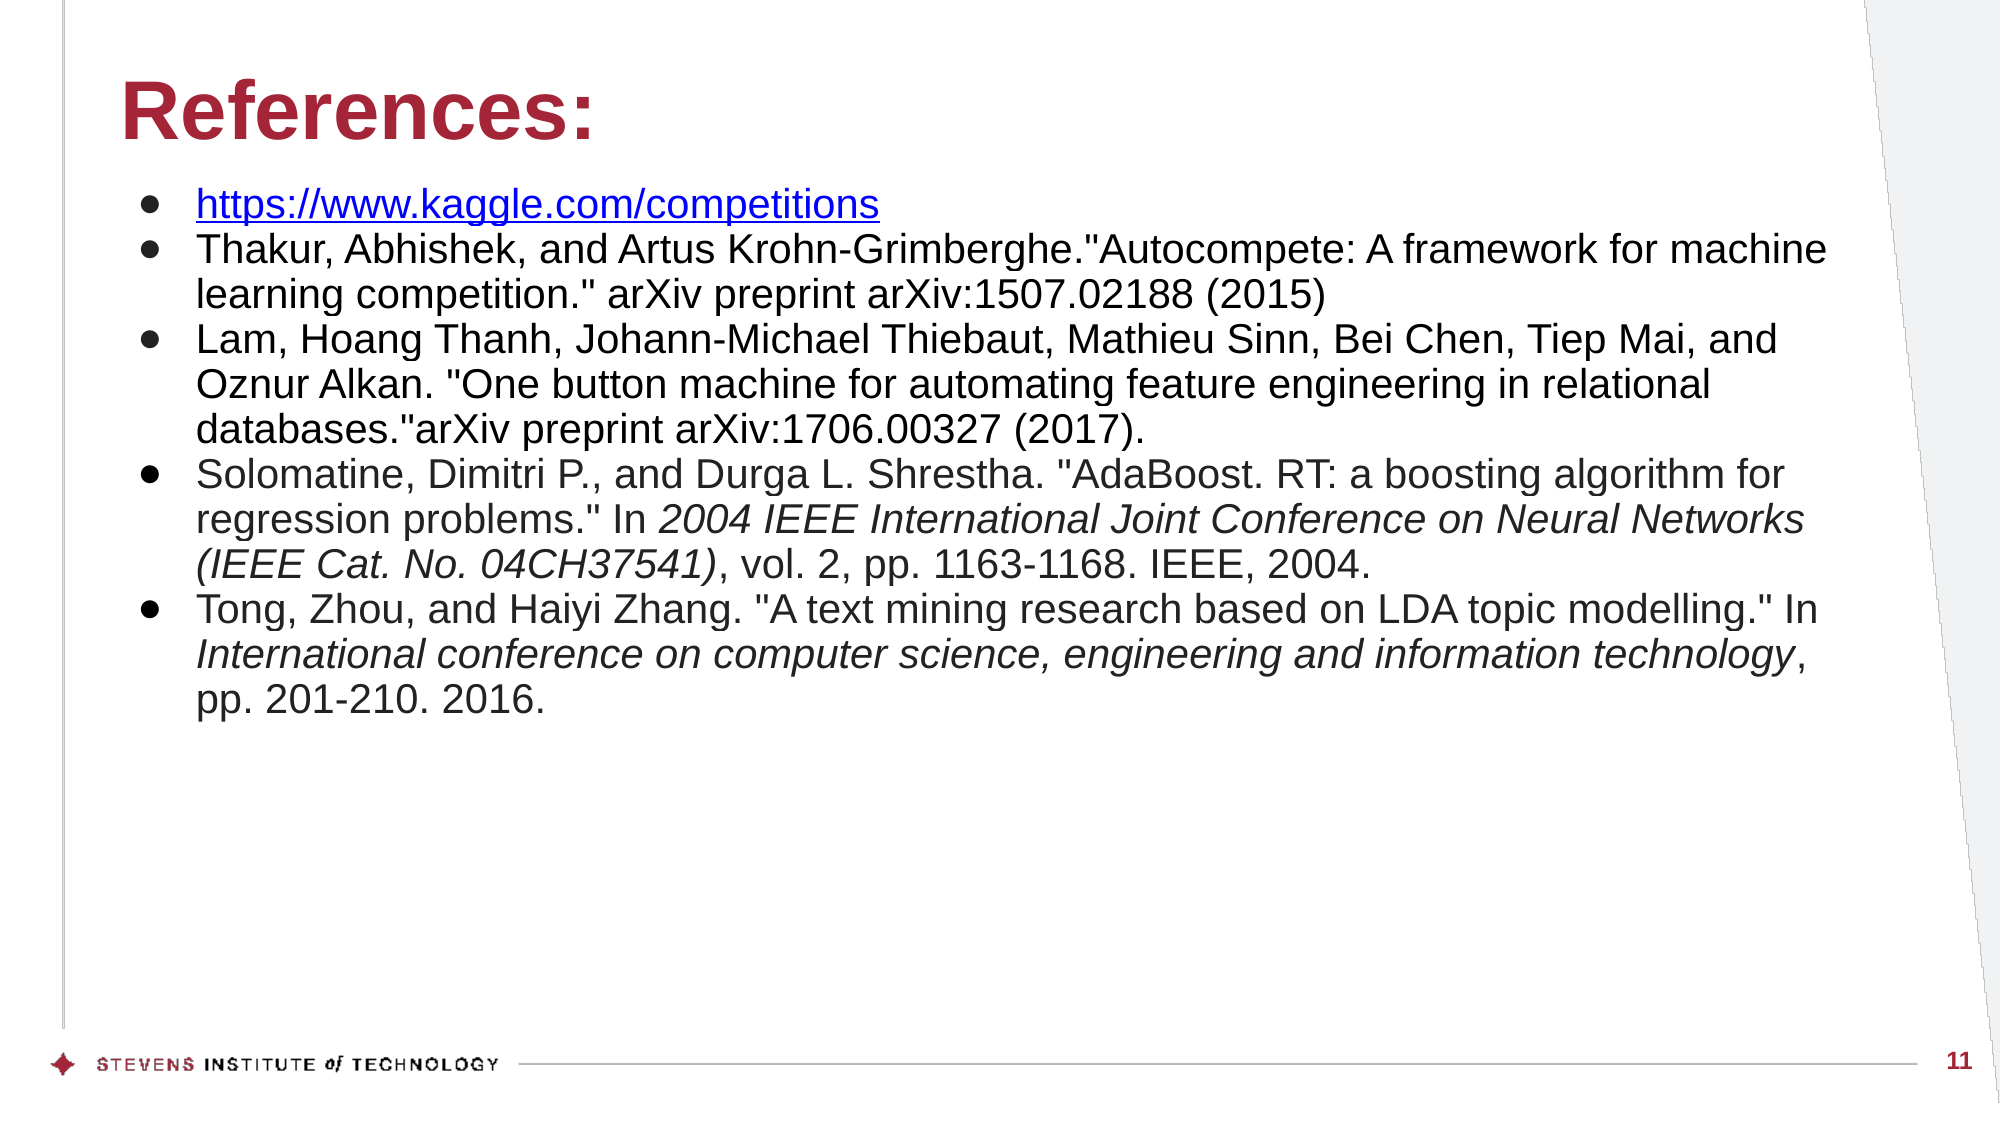

# References:
https://www.kaggle.com/competitions
Thakur, Abhishek, and Artus Krohn-Grimberghe."Autocompete: A framework for machine learning competition." arXiv preprint arXiv:1507.02188 (2015)
Lam, Hoang Thanh, Johann-Michael Thiebaut, Mathieu Sinn, Bei Chen, Tiep Mai, and Oznur Alkan. "One button machine for automating feature engineering in relational databases."arXiv preprint arXiv:1706.00327 (2017).
Solomatine, Dimitri P., and Durga L. Shrestha. "AdaBoost. RT: a boosting algorithm for regression problems." In 2004 IEEE International Joint Conference on Neural Networks (IEEE Cat. No. 04CH37541), vol. 2, pp. 1163-1168. IEEE, 2004.
Tong, Zhou, and Haiyi Zhang. "A text mining research based on LDA topic modelling." In International conference on computer science, engineering and information technology, pp. 201-210. 2016.

11